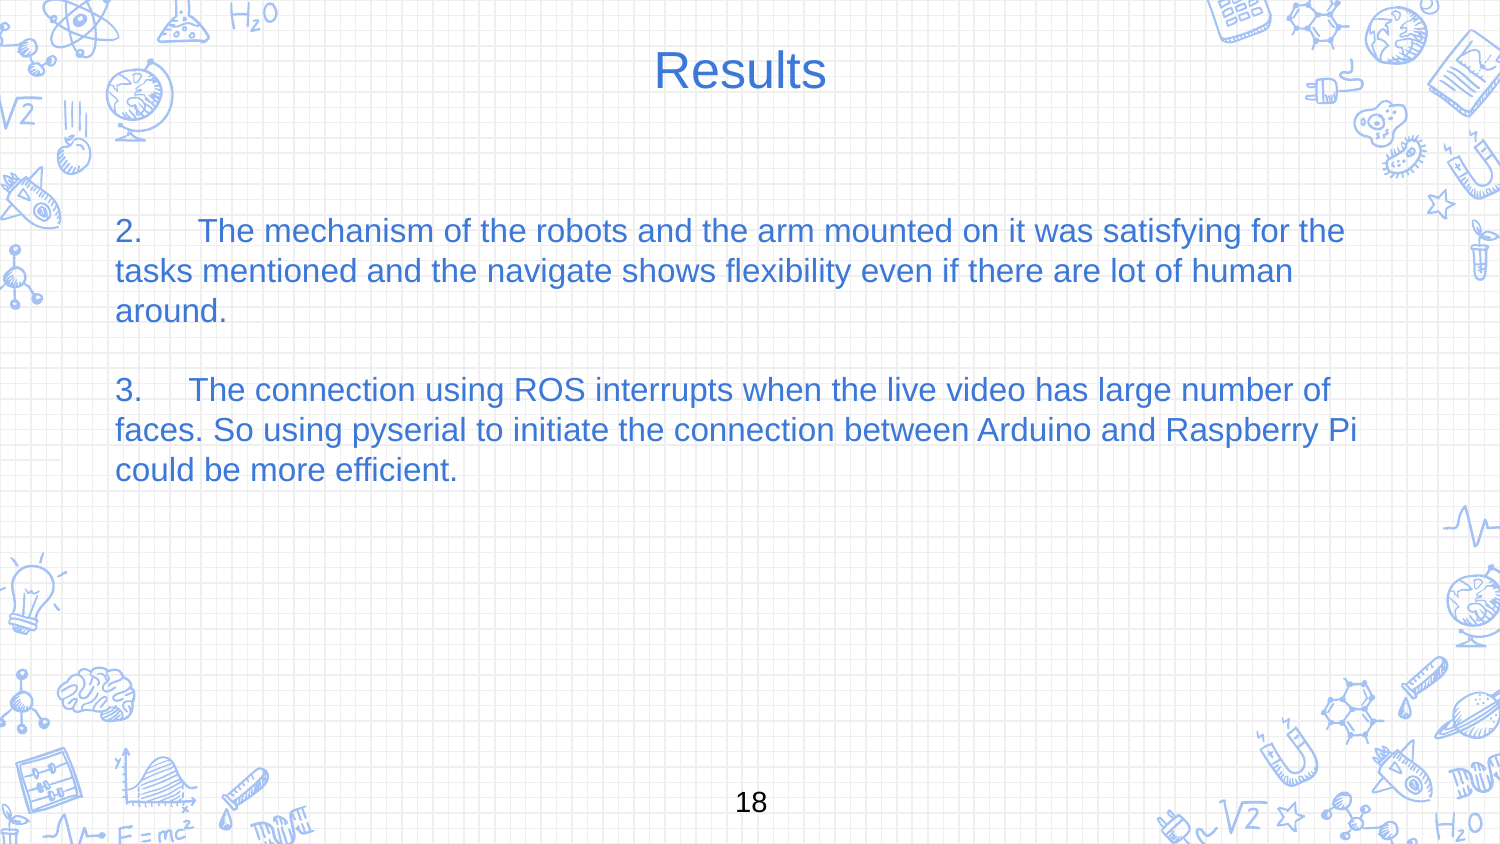

Results
2.      The mechanism of the robots and the arm mounted on it was satisfying for the tasks mentioned and the navigate shows flexibility even if there are lot of human around.

3.     The connection using ROS interrupts when the live video has large number of faces. So using pyserial to initiate the connection between Arduino and Raspberry Pi could be more efficient.

18